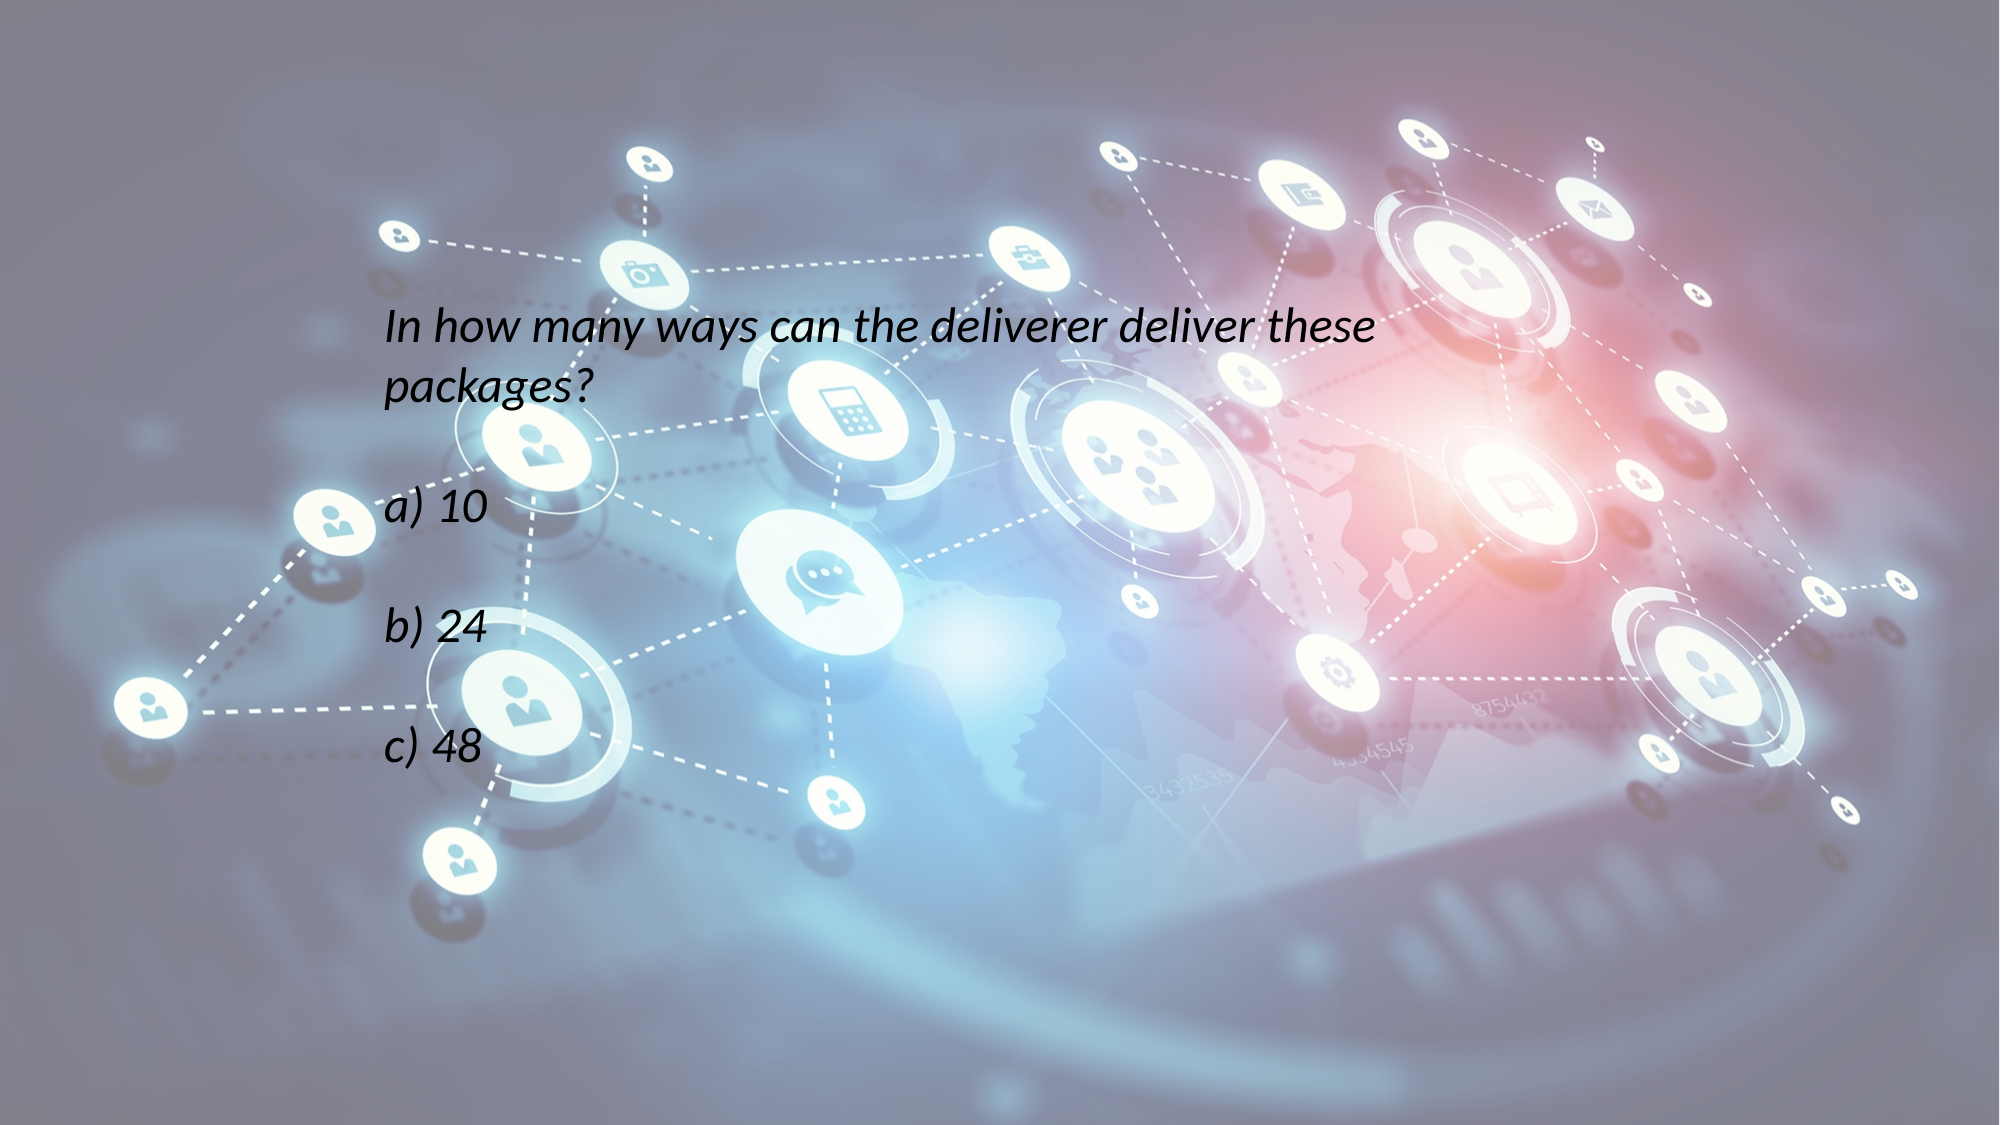

In how many ways can the deliverer deliver these packages?

a) 10

b) 24

c) 48